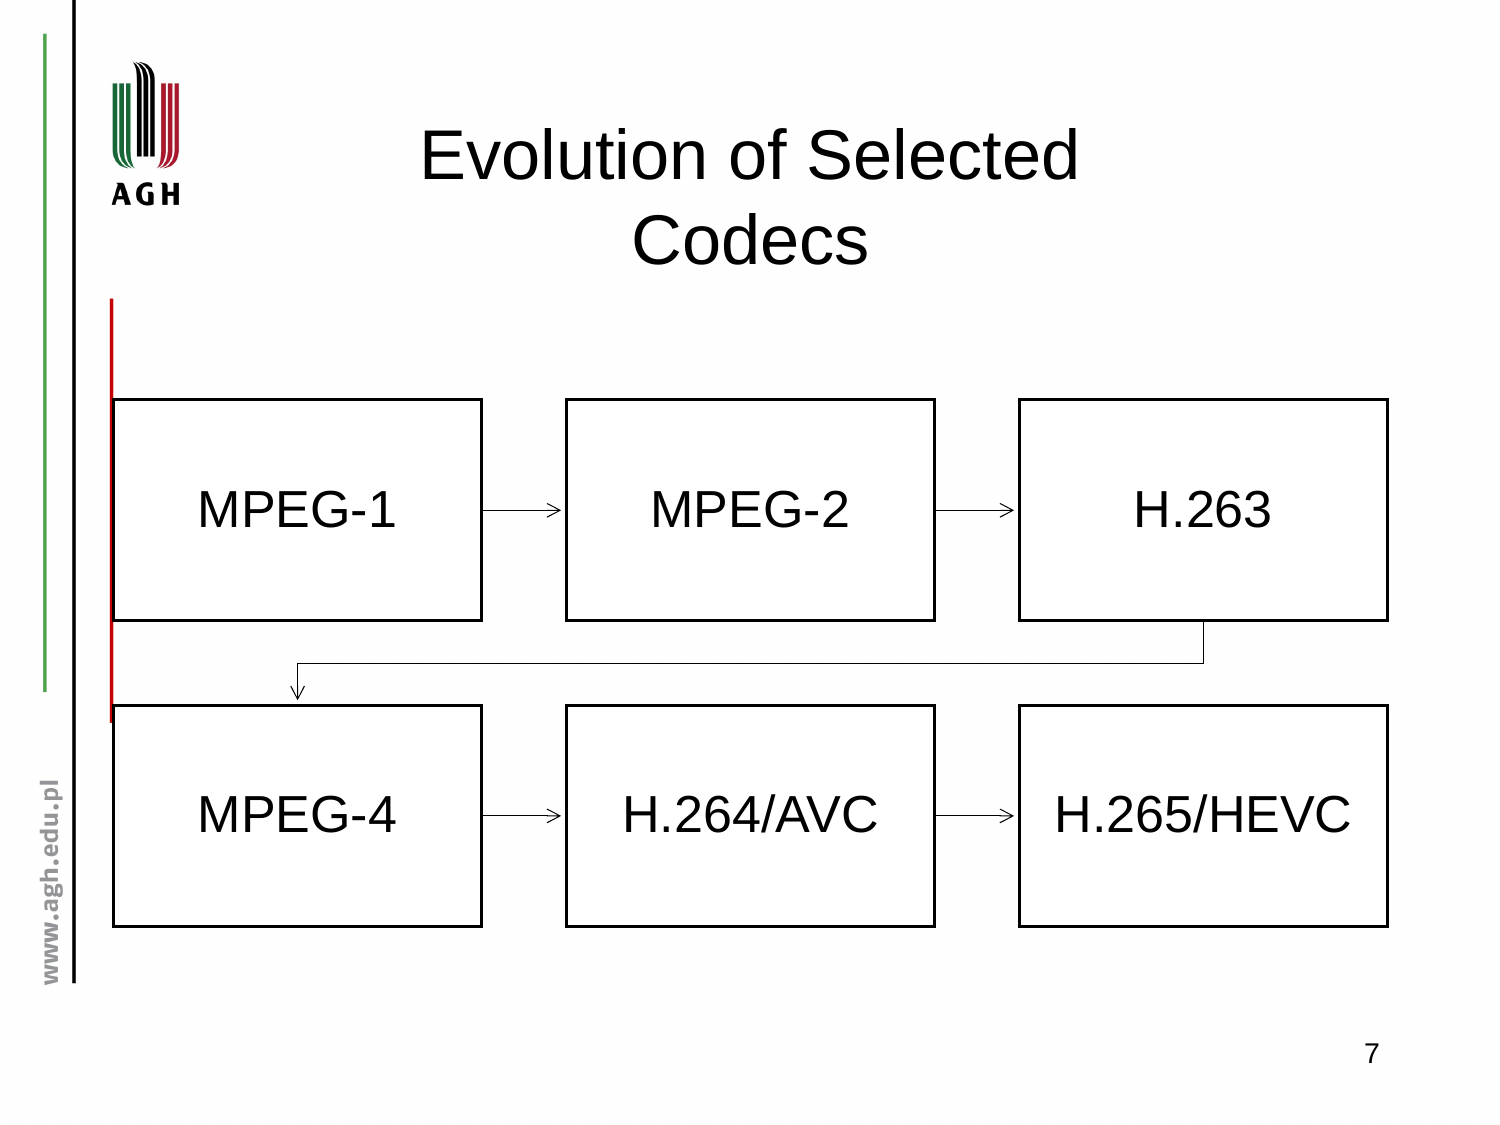

# Evolution of Selected Codecs

MPEG-1

MPEG-2

H.263

MPEG-4

H.264/AVC
H.265/HEVC
7